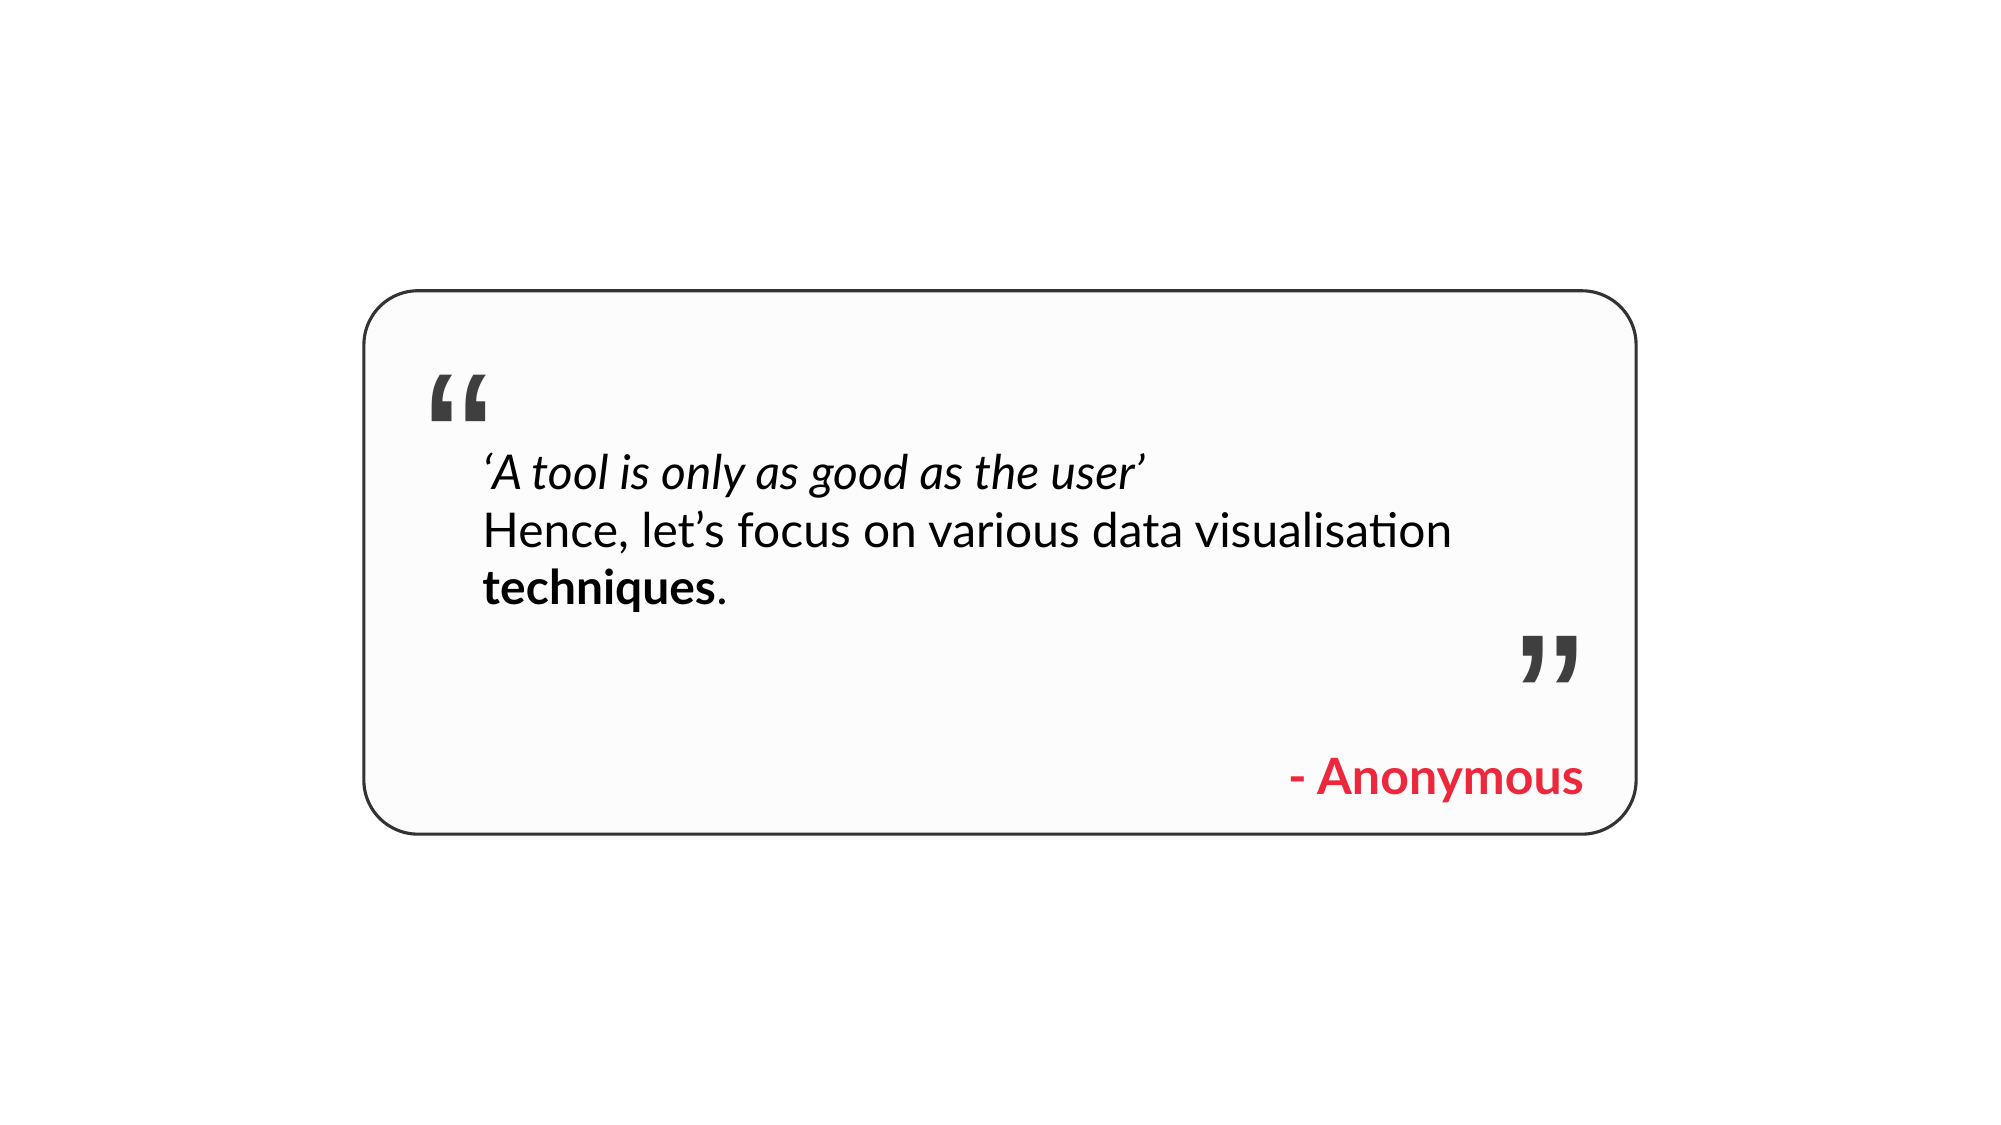

“
‘A tool is only as good as the user’
Hence, let’s focus on various data visualisation techniques.
“
- Anonymous